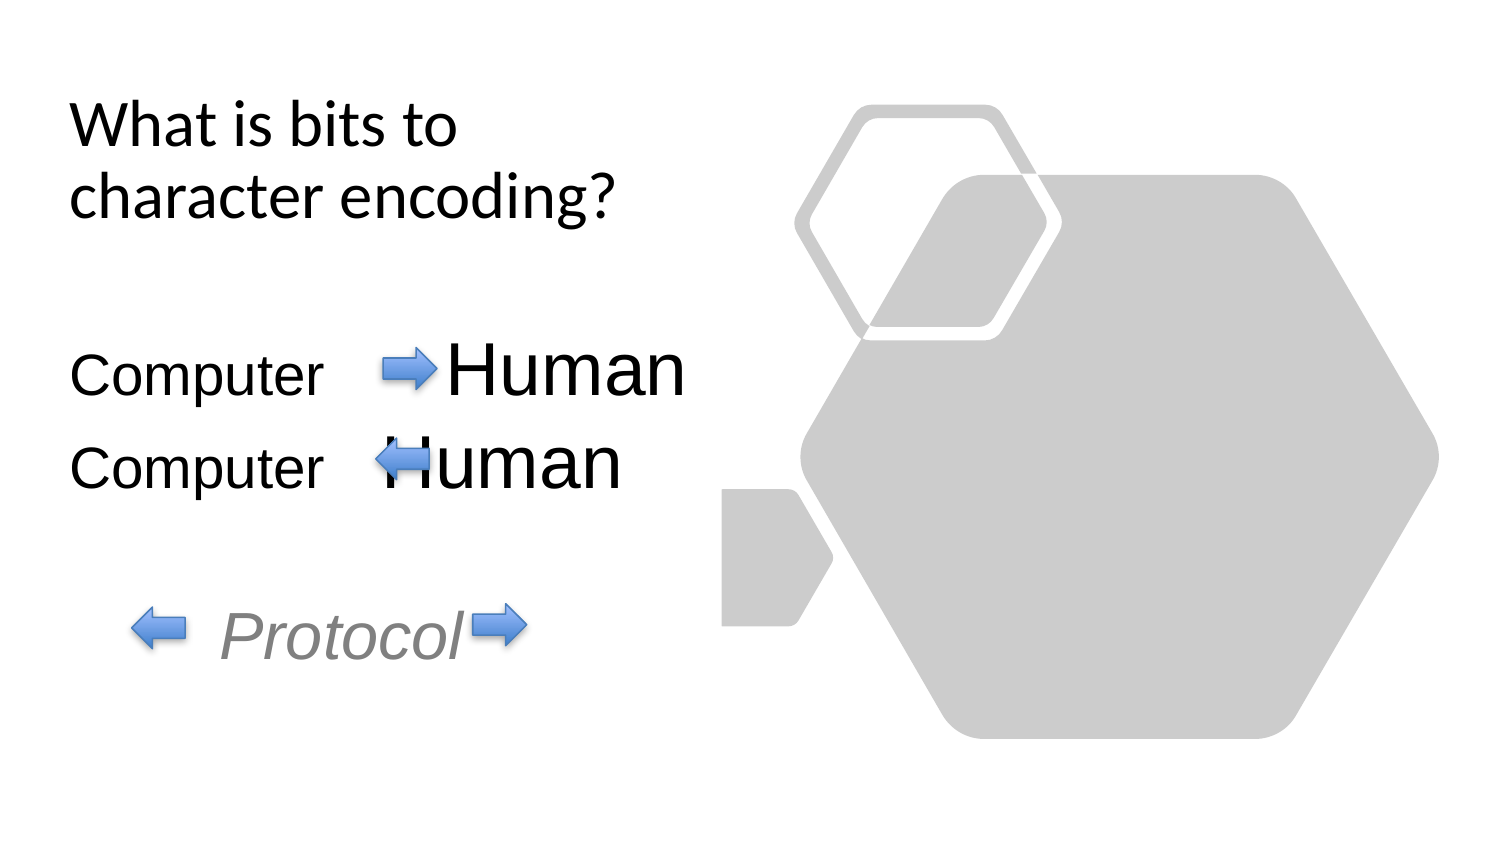

What is bits to character encoding?

Computer        Human
Computer   Human

          Protocol